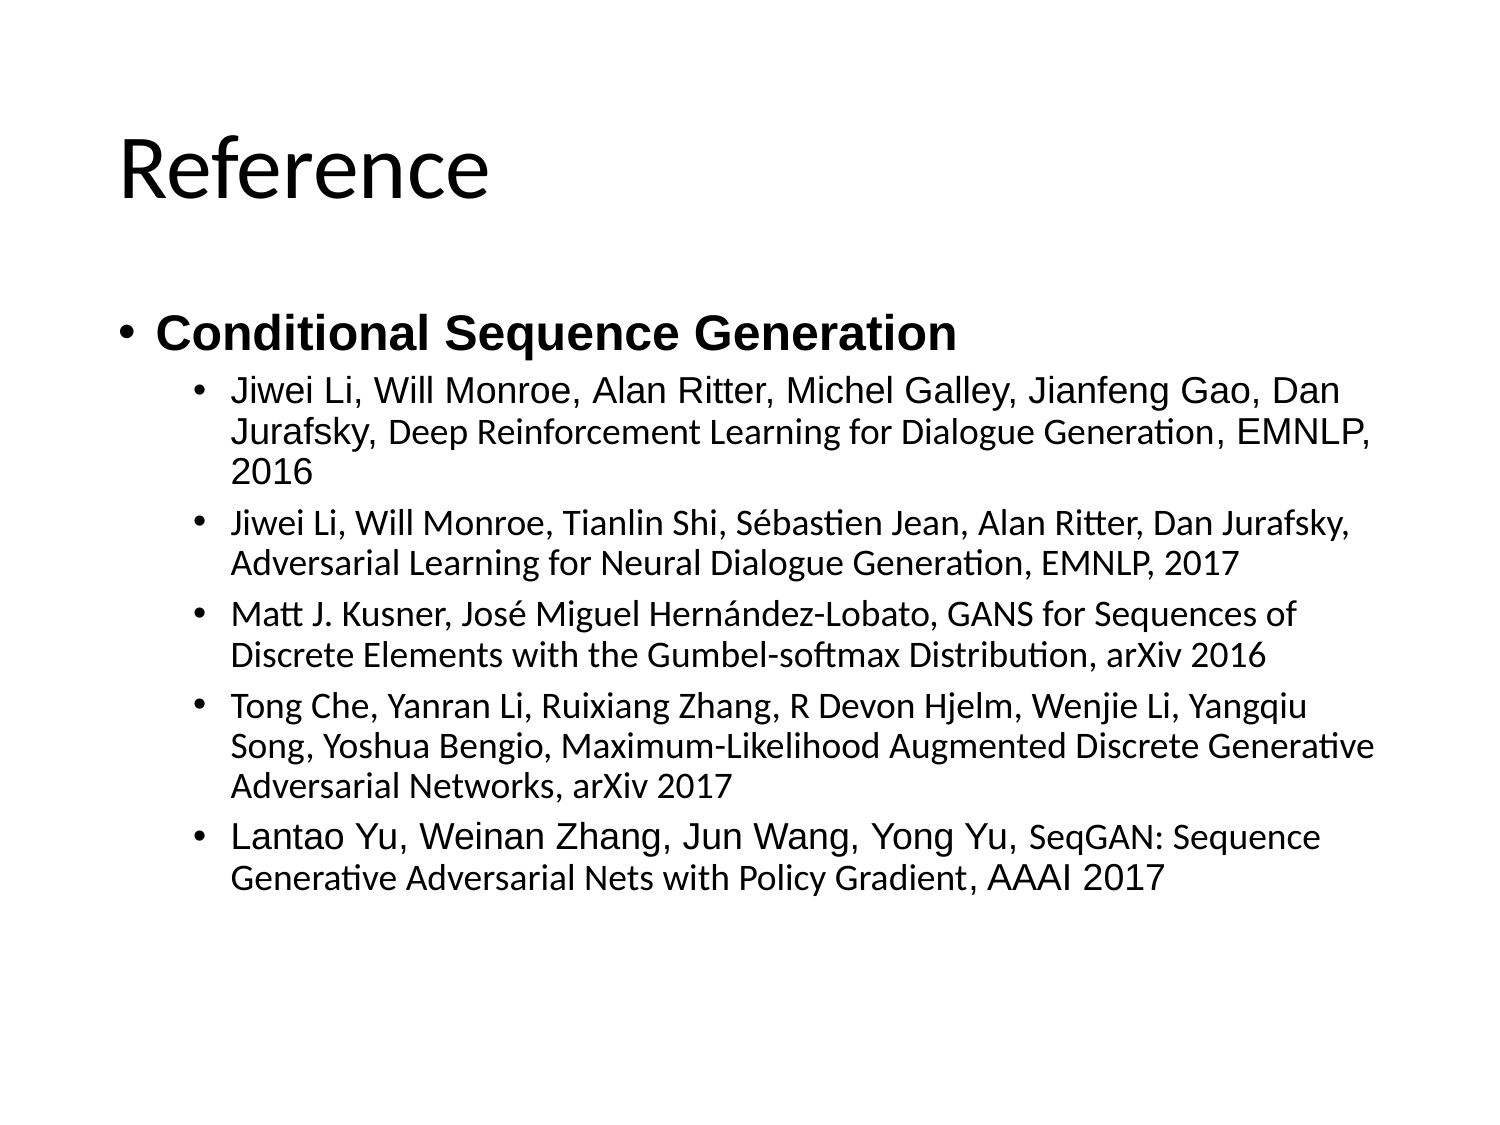

# Reference
Conditional Sequence Generation
Jiwei Li, Will Monroe, Alan Ritter, Michel Galley, Jianfeng Gao, Dan Jurafsky, Deep Reinforcement Learning for Dialogue Generation, EMNLP, 2016
Jiwei Li, Will Monroe, Tianlin Shi, Sébastien Jean, Alan Ritter, Dan Jurafsky, Adversarial Learning for Neural Dialogue Generation, EMNLP, 2017
Matt J. Kusner, José Miguel Hernández-Lobato, GANS for Sequences of Discrete Elements with the Gumbel-softmax Distribution, arXiv 2016
Tong Che, Yanran Li, Ruixiang Zhang, R Devon Hjelm, Wenjie Li, Yangqiu Song, Yoshua Bengio, Maximum-Likelihood Augmented Discrete Generative Adversarial Networks, arXiv 2017
Lantao Yu, Weinan Zhang, Jun Wang, Yong Yu, SeqGAN: Sequence Generative Adversarial Nets with Policy Gradient, AAAI 2017